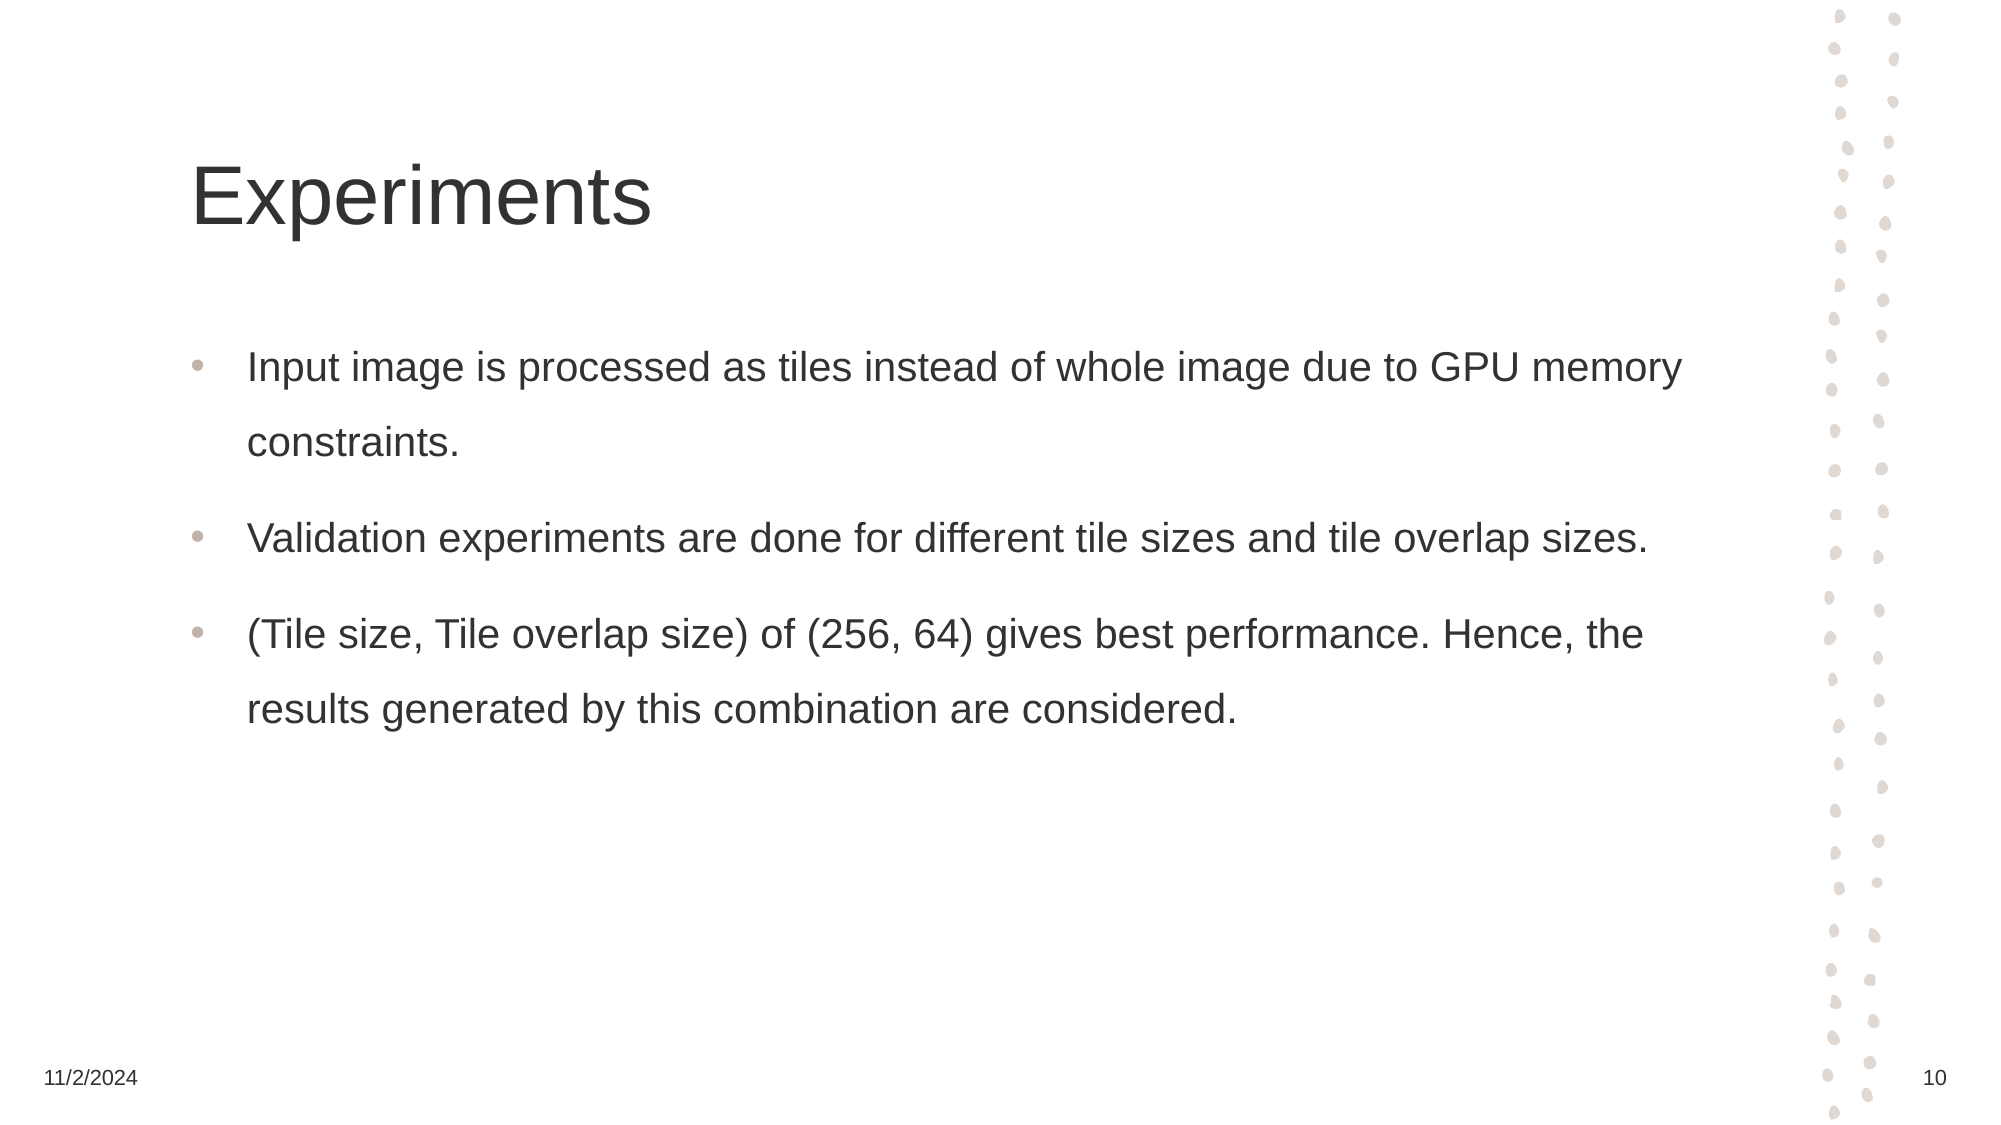

# Experiments
Input image is processed as tiles instead of whole image due to GPU memory constraints.
Validation experiments are done for different tile sizes and tile overlap sizes.
(Tile size, Tile overlap size) of (256, 64) gives best performance. Hence, the results generated by this combination are considered.

11/2/2024
10